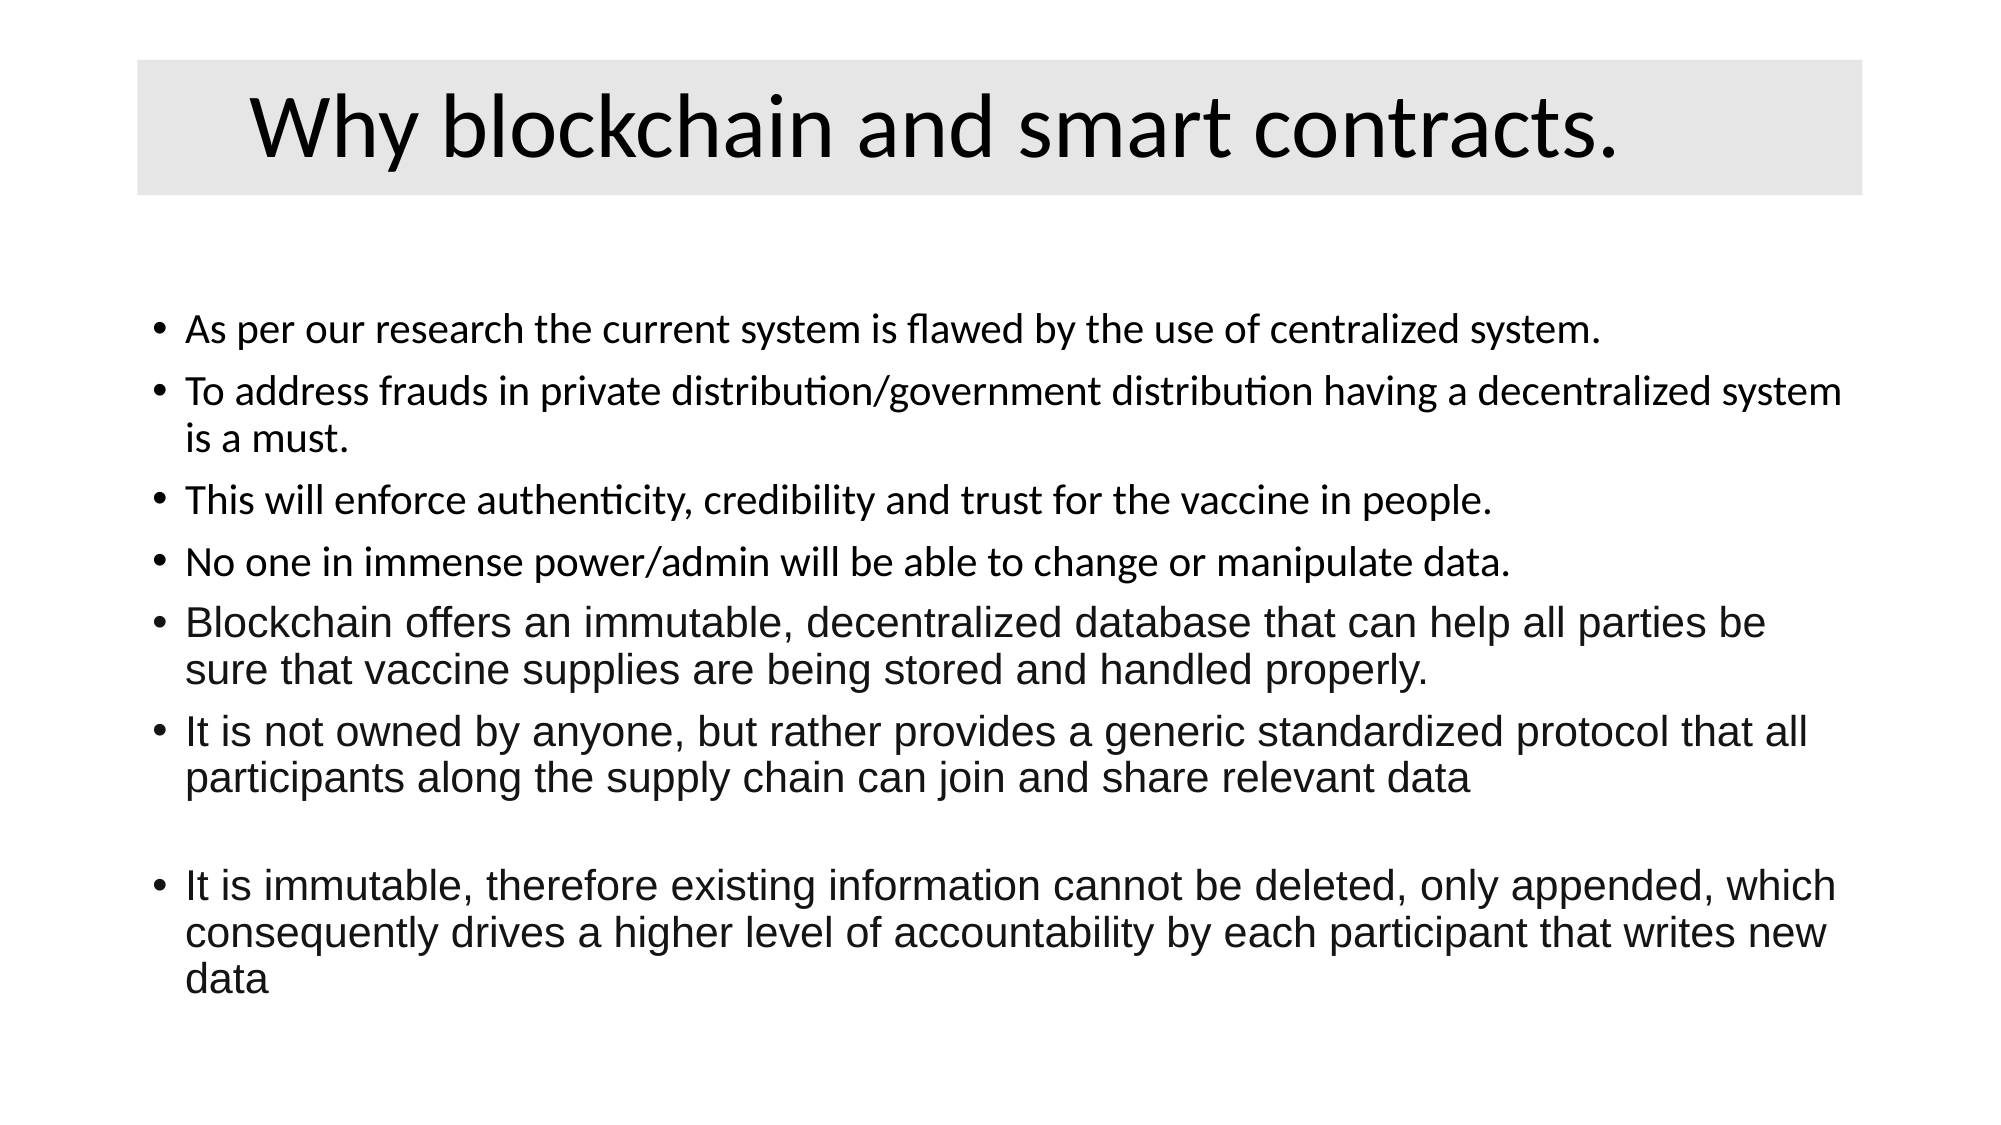

# Why blockchain and smart contracts.
As per our research the current system is flawed by the use of centralized system.
To address frauds in private distribution/government distribution having a decentralized system is a must.
This will enforce authenticity, credibility and trust for the vaccine in people.
No one in immense power/admin will be able to change or manipulate data.
Blockchain offers an immutable, decentralized database that can help all parties be sure that vaccine supplies are being stored and handled properly.
It is not owned by anyone, but rather provides a generic standardized protocol that all participants along the supply chain can join and share relevant data
It is immutable, therefore existing information cannot be deleted, only appended, which consequently drives a higher level of accountability by each participant that writes new data